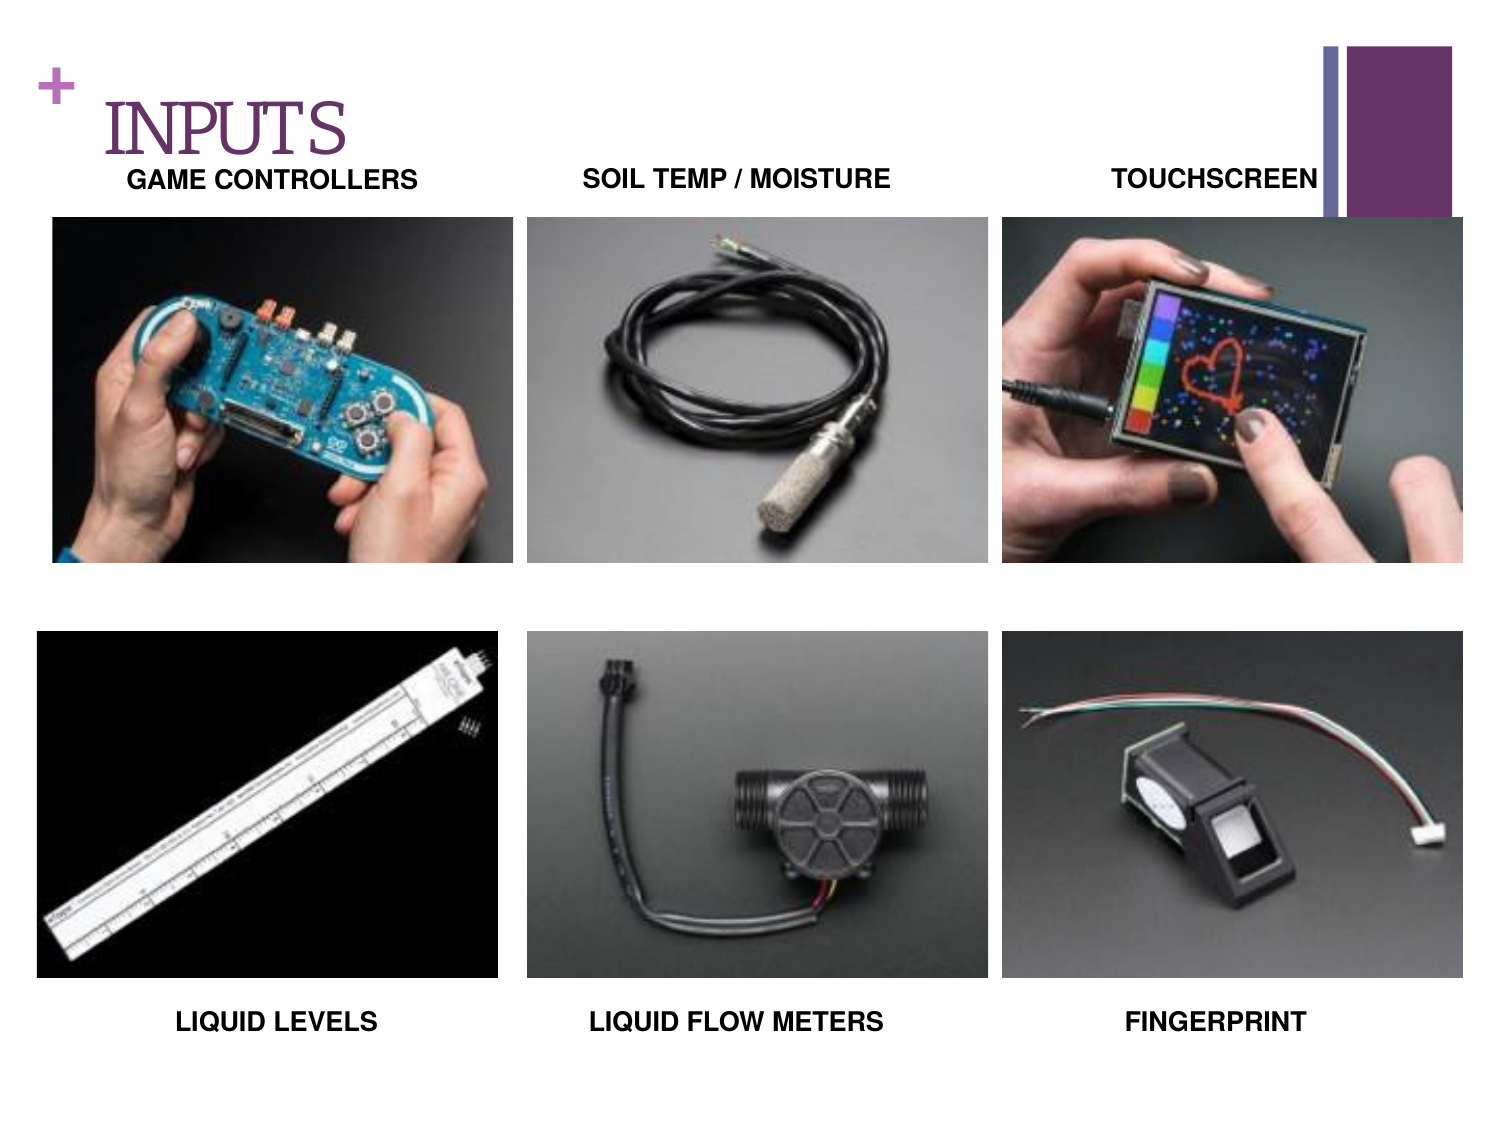

# INPUTS
SOIL TEMP / MOISTURE
TOUCHSCREEN
GAME CONTROLLERS

LIQUID LEVELS
LIQUID FLOW METERS
FINGERPRINT